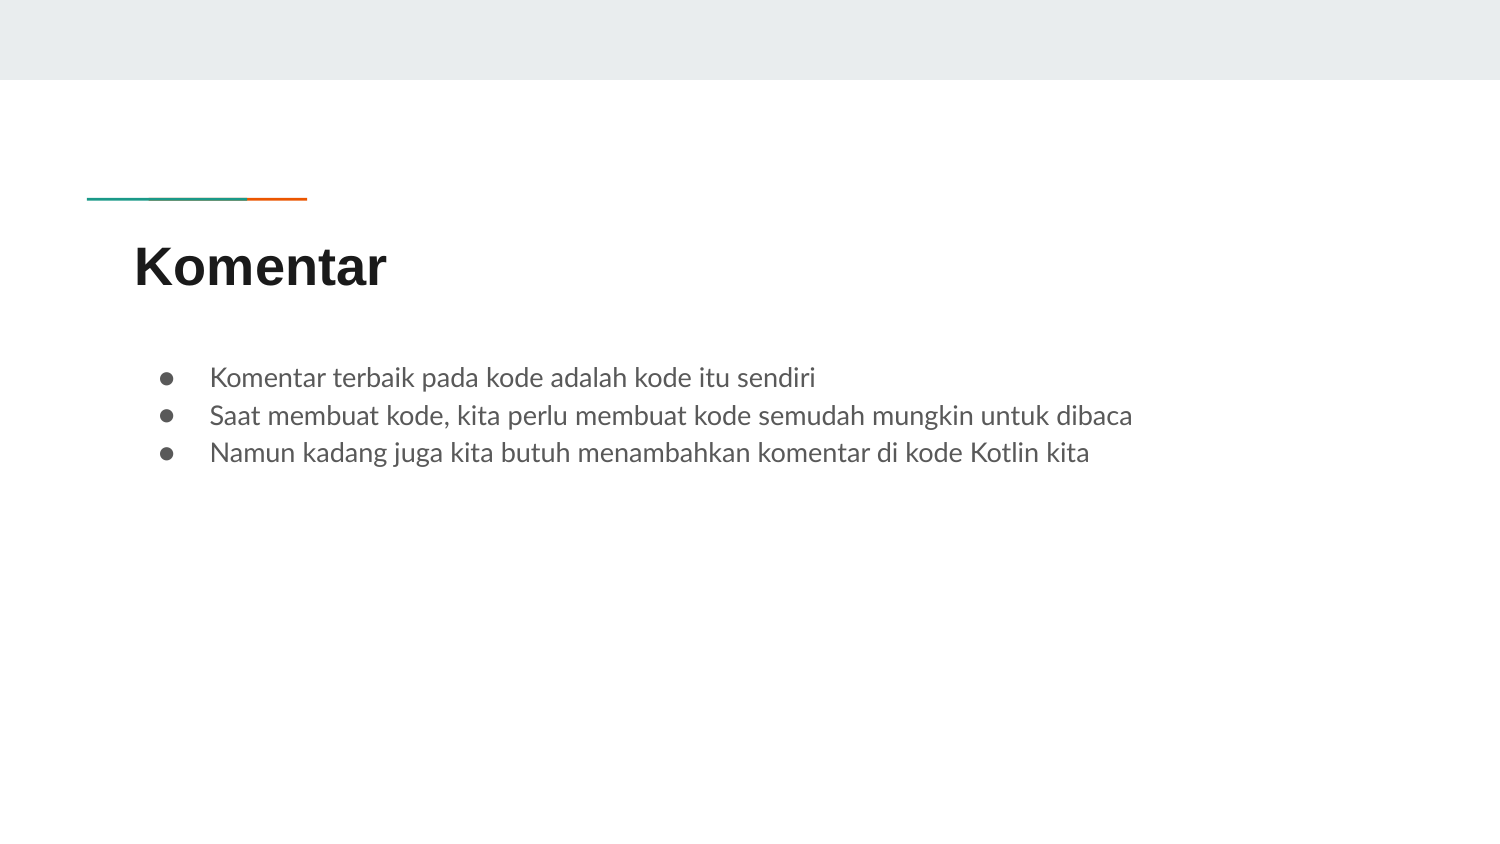

# Komentar
Komentar terbaik pada kode adalah kode itu sendiri
Saat membuat kode, kita perlu membuat kode semudah mungkin untuk dibaca
Namun kadang juga kita butuh menambahkan komentar di kode Kotlin kita